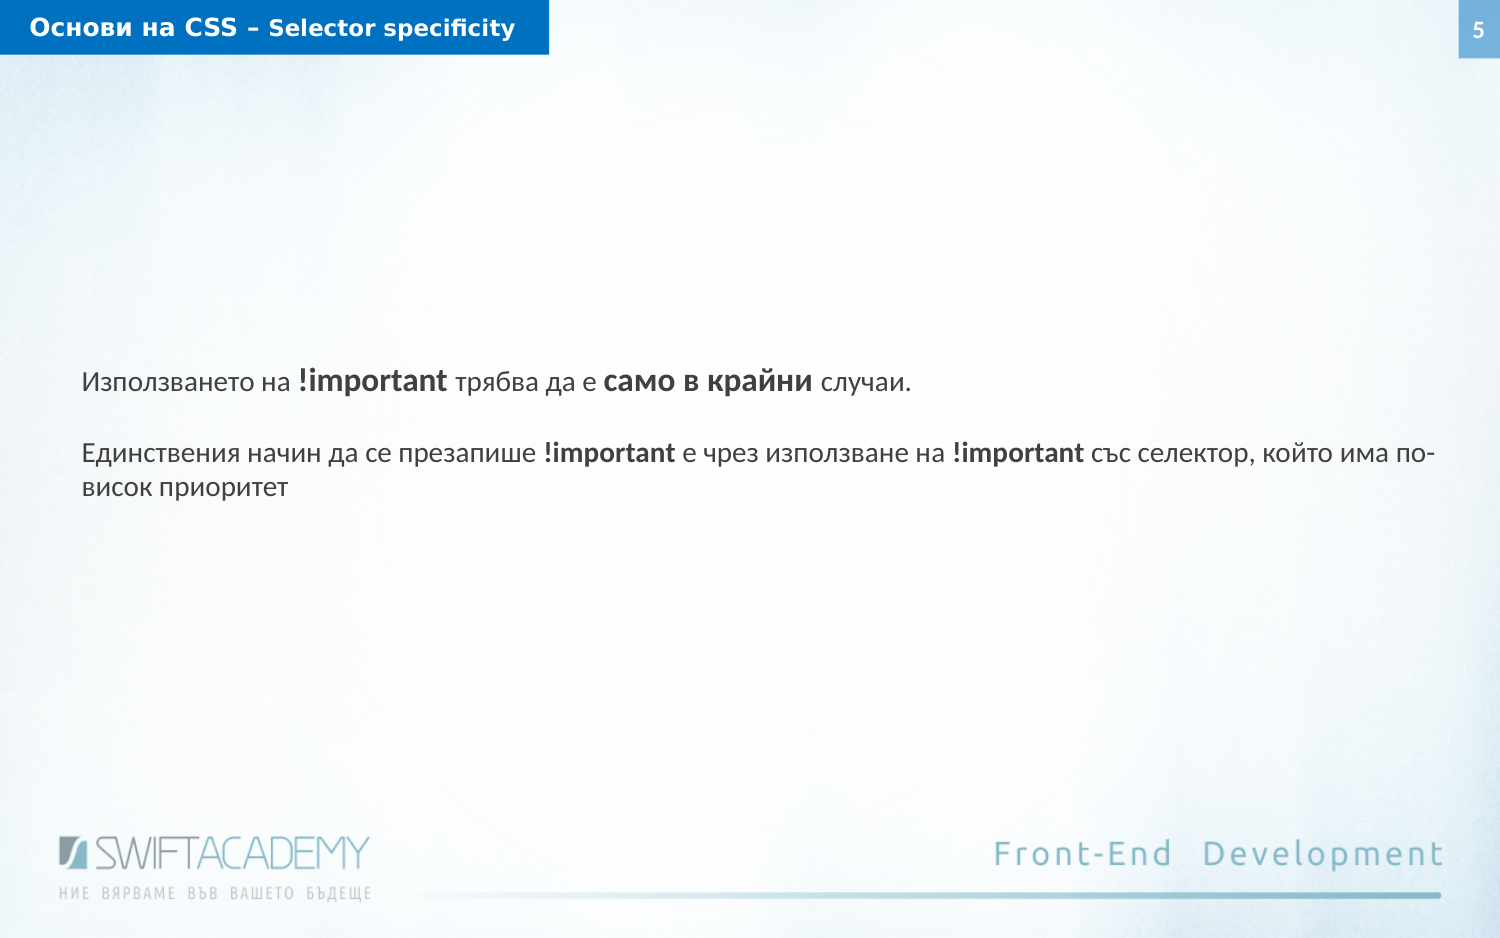

Основи на CSS – Selector specificity
5
Използването на !important трябва да е само в крайни случаи.

Единствения начин да се презапише !important е чрез използване на !important със селектор, който има по-висок приоритет